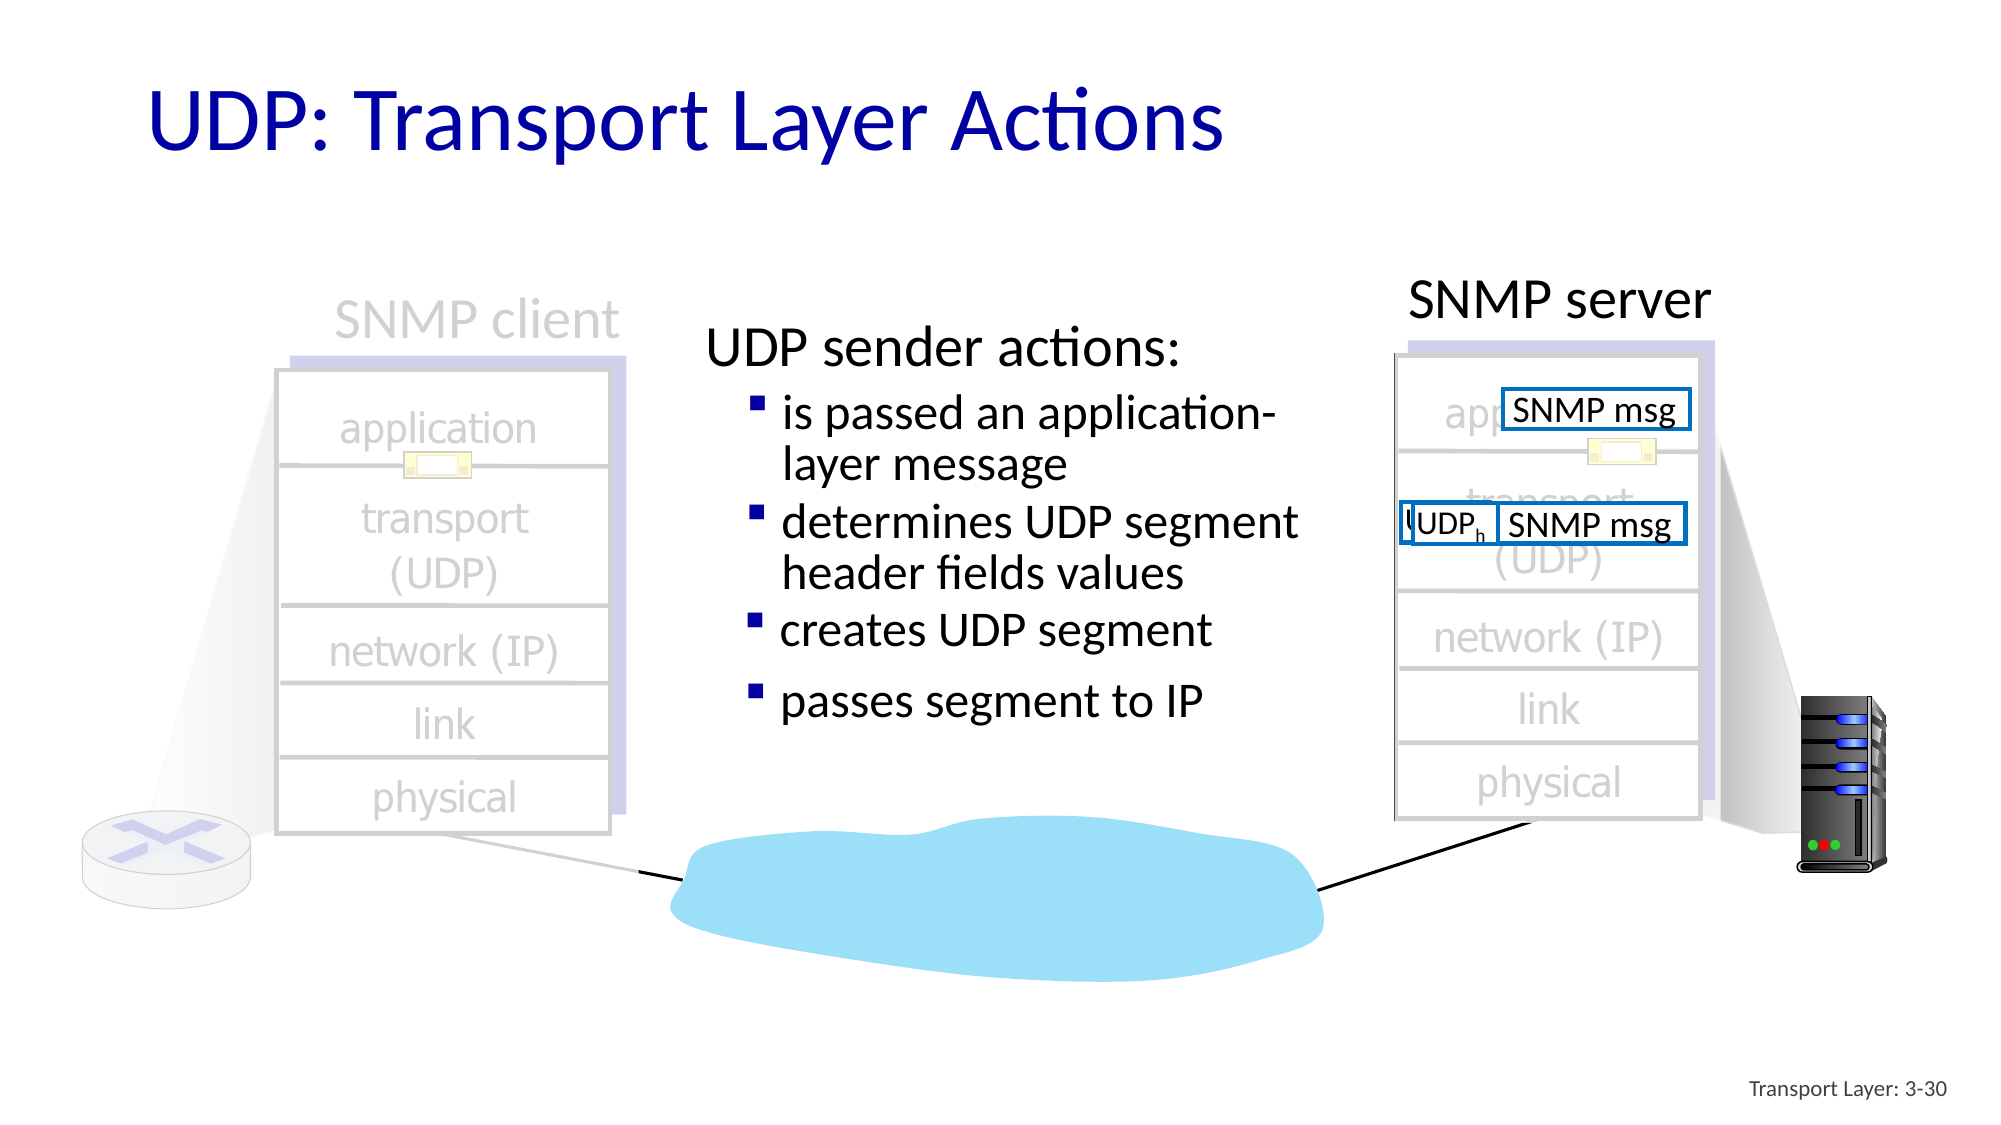

# UDP: Transport Layer Actions

SNMP server
SNMP client
UDP sender actions:

application

transport
(UDP)

network (IP)

link

physical

application

transport
(UDP)

network (IP)

link

physical

SNMP msg

is passed an application-layer message

determines UDP segment header fields values
UDPh

SNMP msg

UDPh

creates UDP segment
passes segment to IP

Transport Layer: 3-30